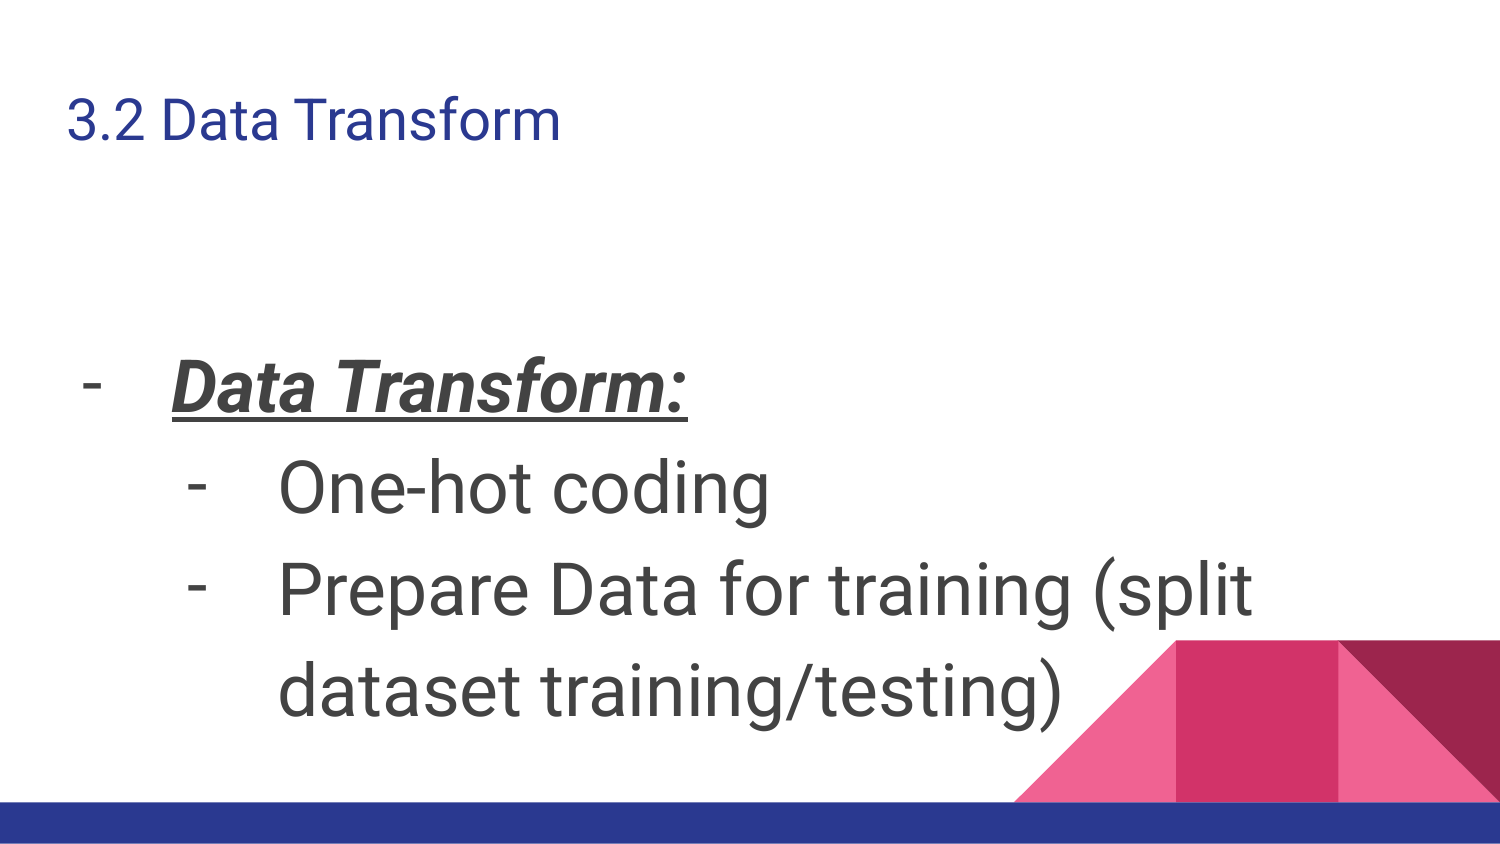

# 3.2 Data Transform

Data Transform:
One-hot coding
Prepare Data for training (split dataset training/testing)